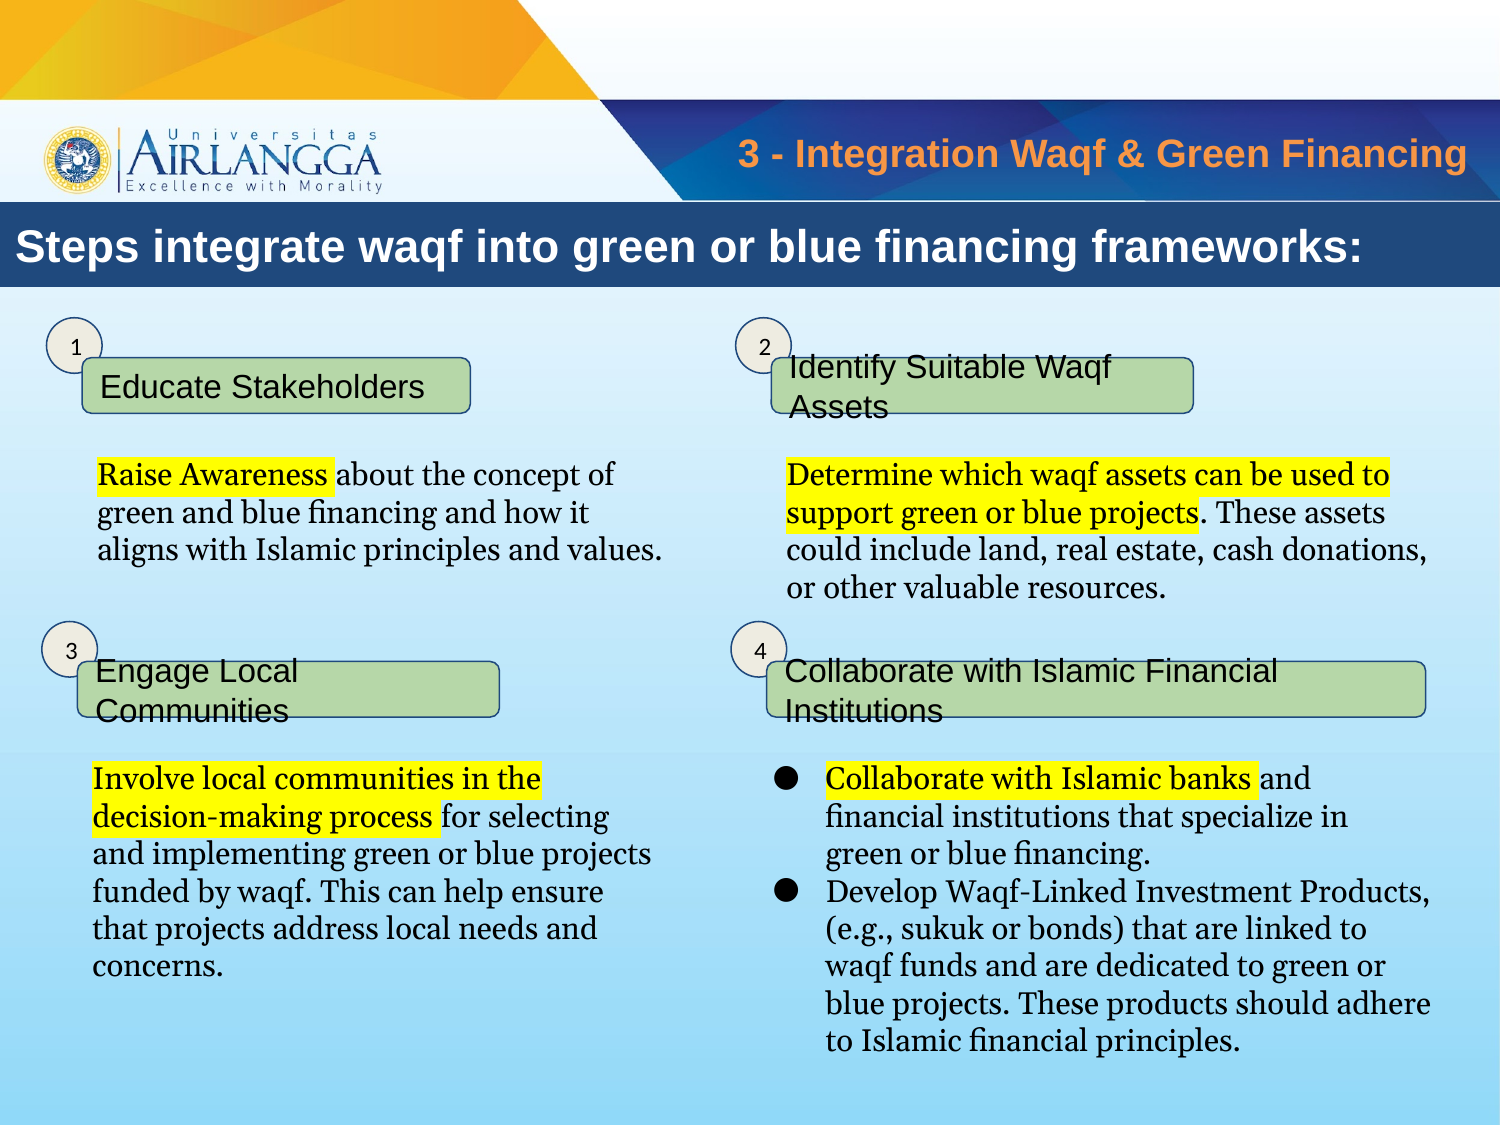

3 - Integration Waqf & Green Financing

Steps integrate waqf into green or blue financing frameworks:
1
2
Educate Stakeholders
Identify Suitable Waqf Assets
Raise Awareness about the concept of green and blue financing and how it aligns with Islamic principles and values.
Determine which waqf assets can be used to support green or blue projects. These assets could include land, real estate, cash donations, or other valuable resources.
3
4
Engage Local Communities
Collaborate with Islamic Financial Institutions
Involve local communities in the decision-making process for selecting and implementing green or blue projects funded by waqf. This can help ensure that projects address local needs and concerns.
Collaborate with Islamic banks and financial institutions that specialize in green or blue financing.
Develop Waqf-Linked Investment Products, (e.g., sukuk or bonds) that are linked to waqf funds and are dedicated to green or blue projects. These products should adhere to Islamic financial principles.